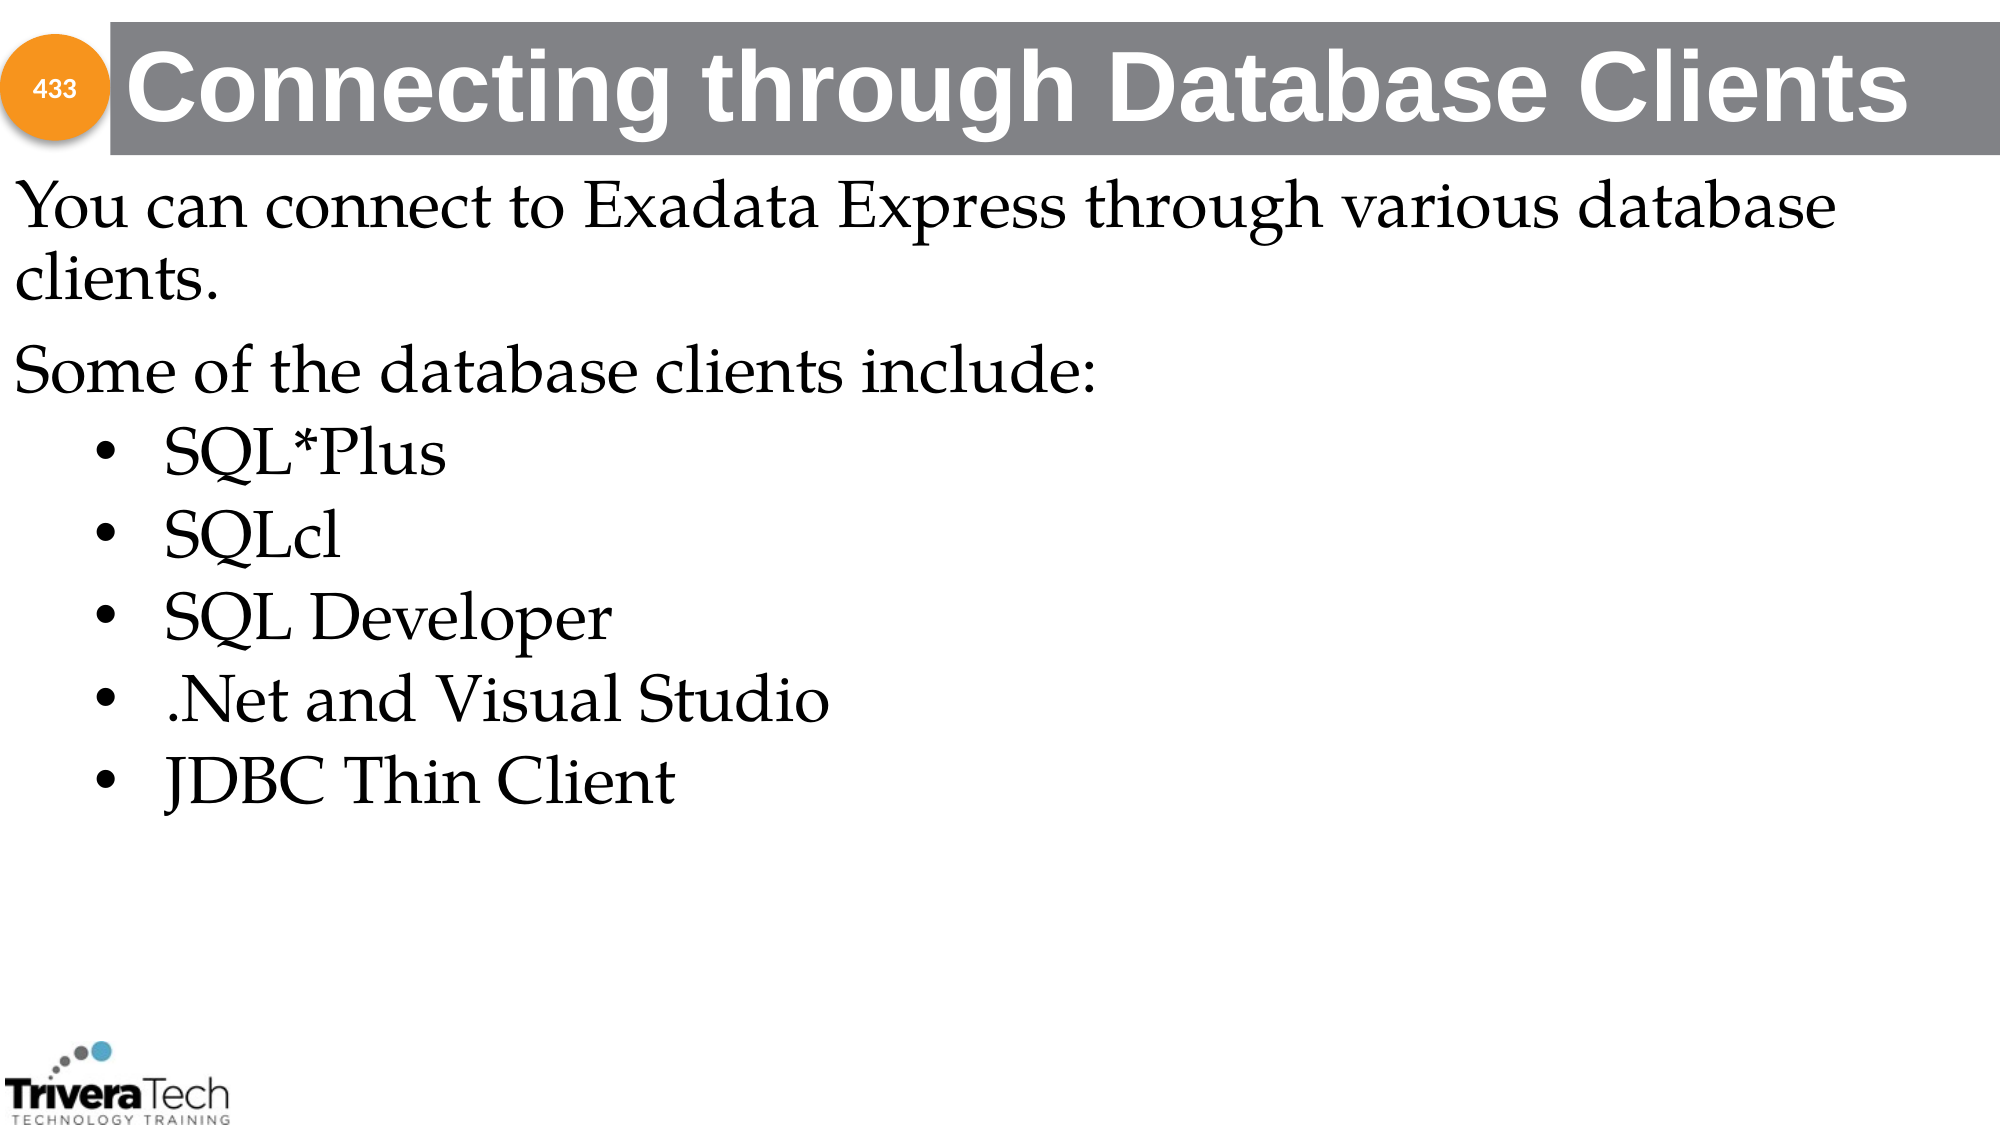

# Connecting through Database Clients
433
You can connect to Exadata Express through various database clients.
Some of the database clients include:
SQL*Plus
SQLcl
SQL Developer
.Net and Visual Studio
JDBC Thin Client